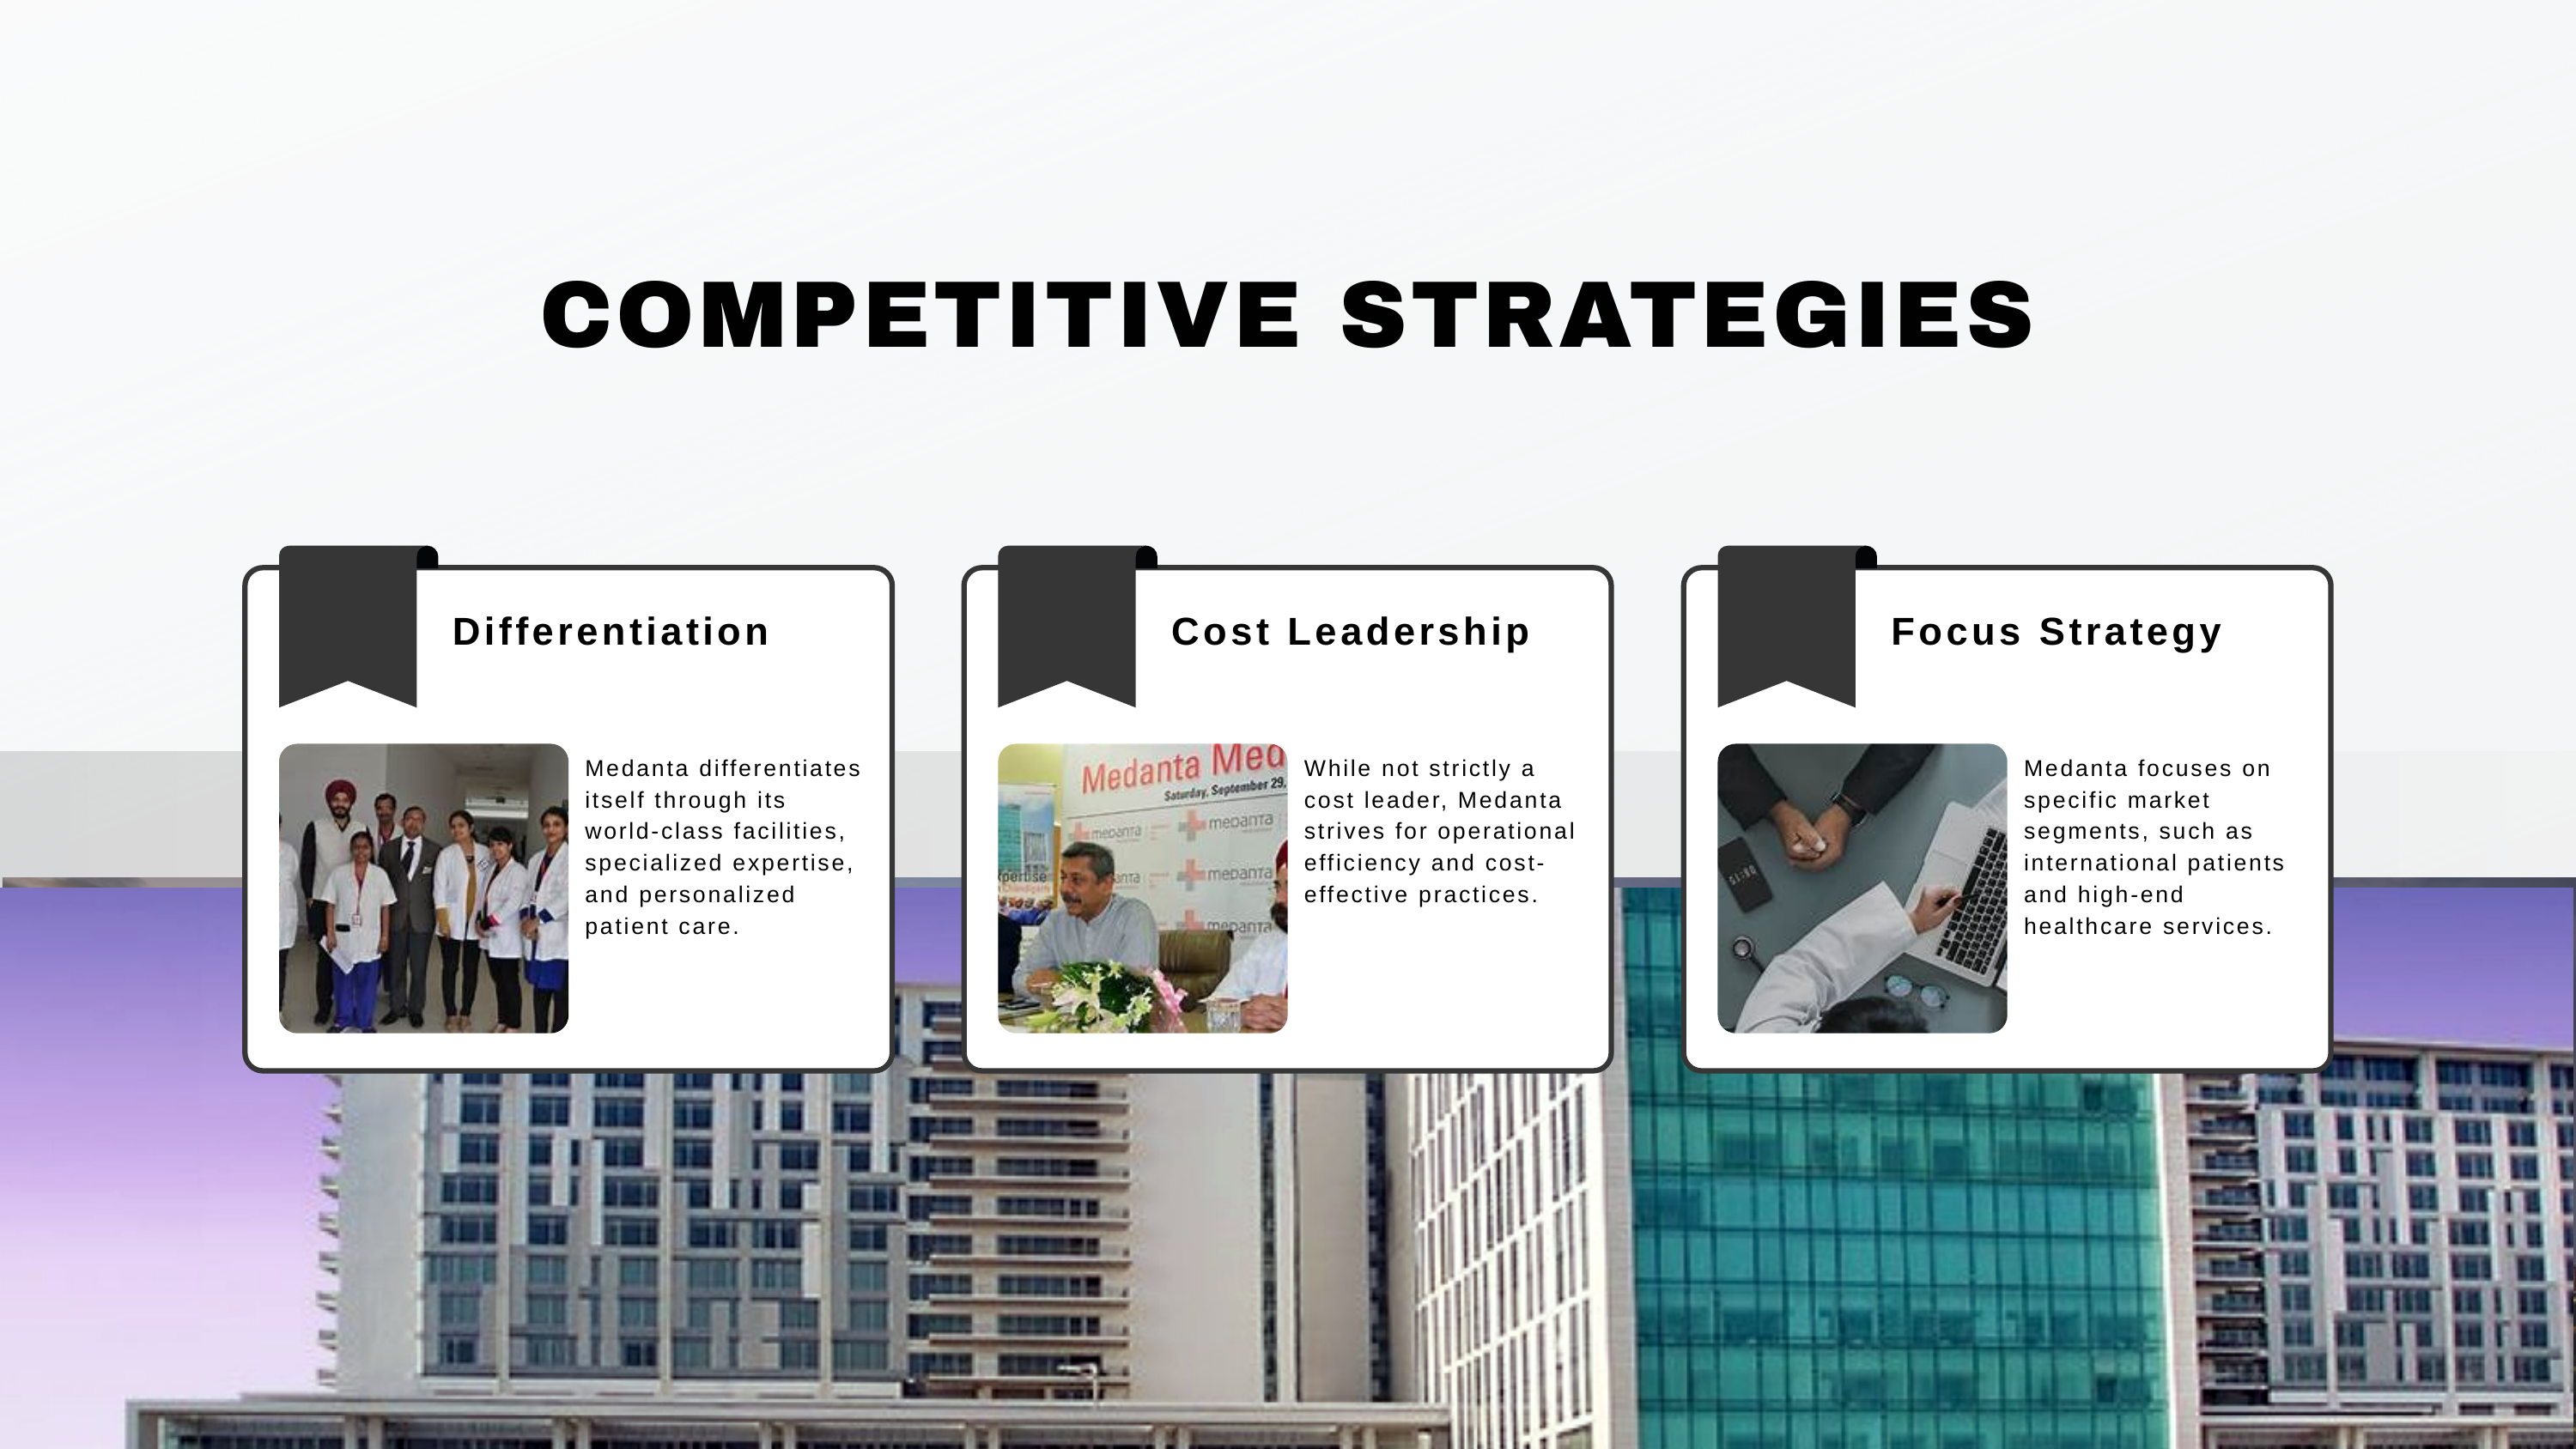

COMPETITIVE STRATEGIES

Differentiation
Cost Leadership
Focus Strategy

Medanta differentiates itself through its world-class facilities, specialized expertise, and personalized patient care.

While not strictly a cost leader, Medanta strives for operational efficiency and cost-effective practices.

Medanta focuses on specific market segments, such as international patients and high-end healthcare services.